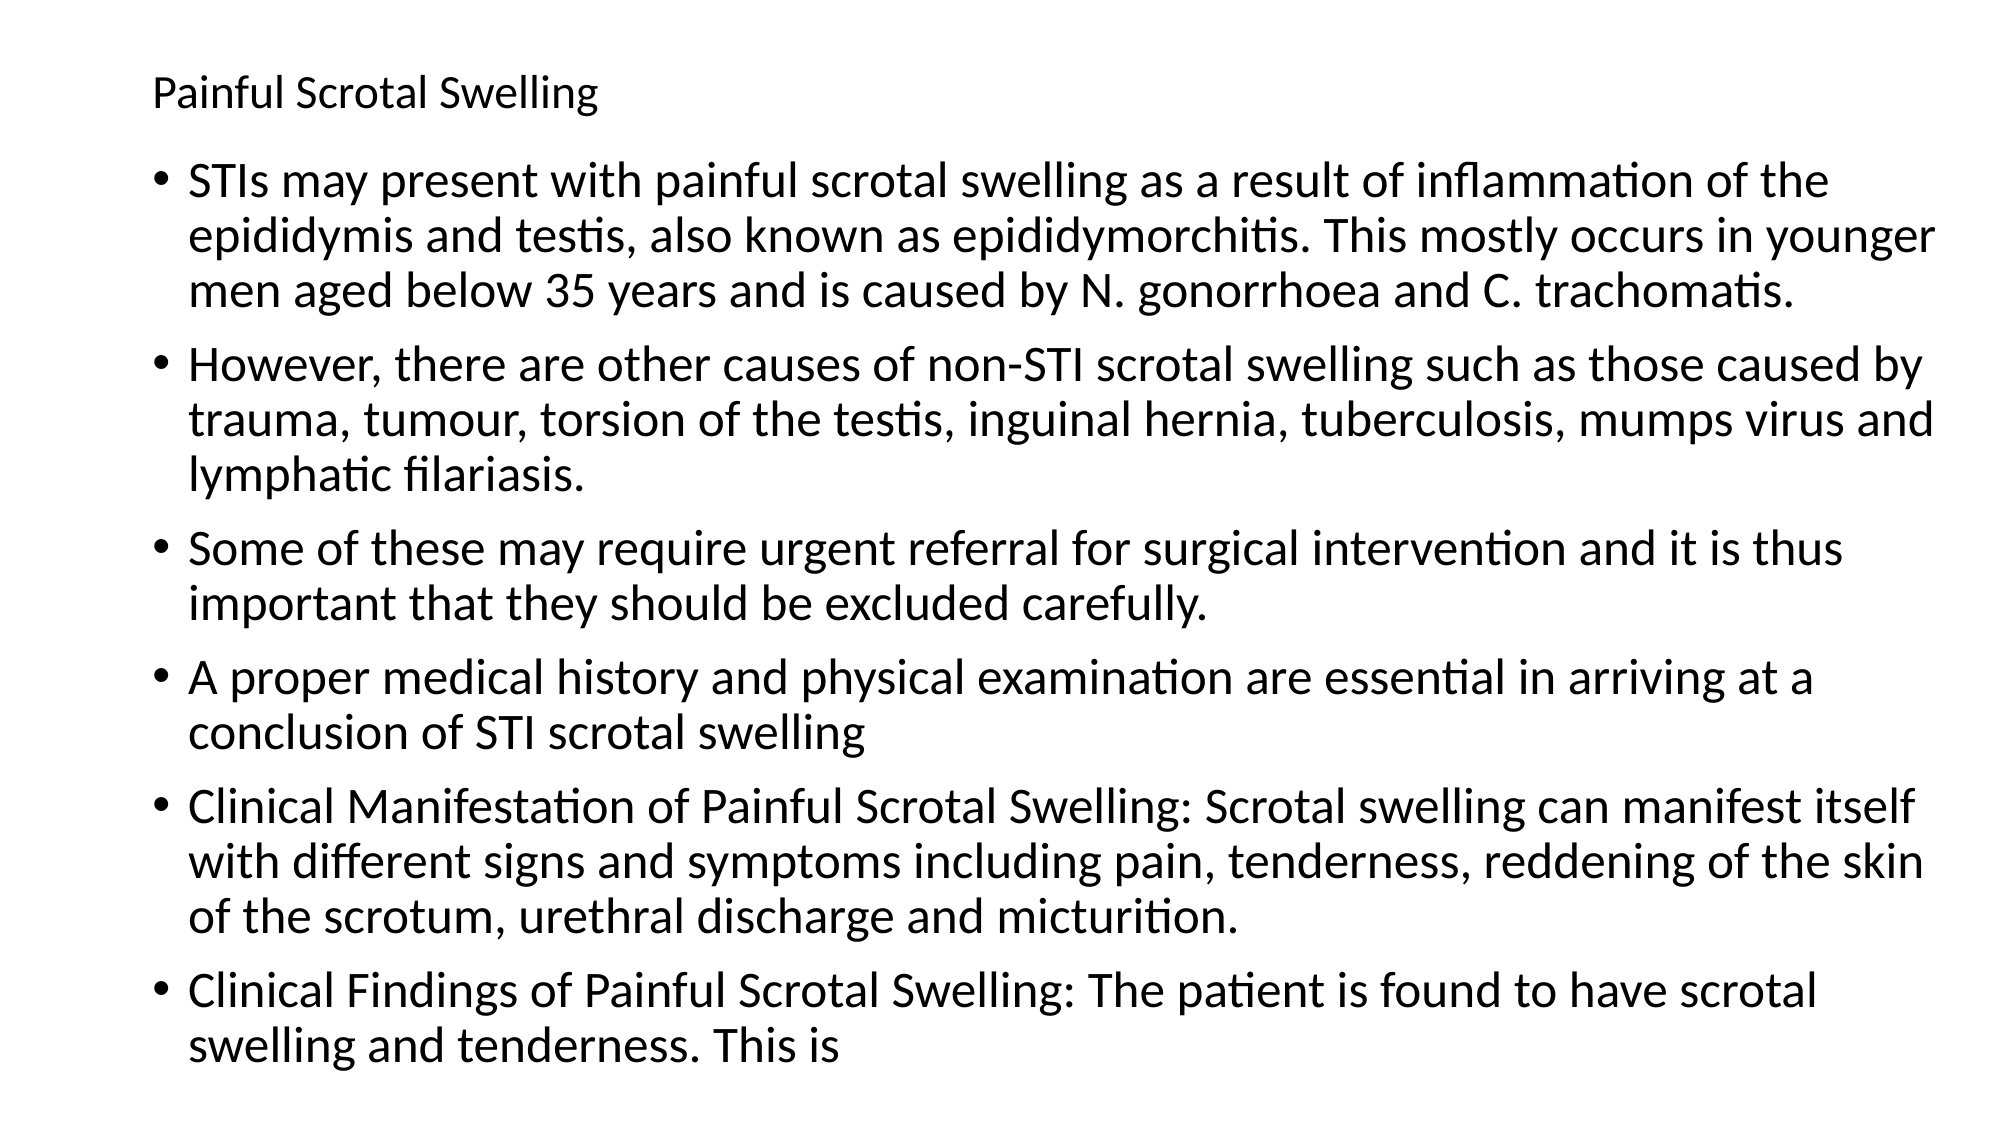

# Painful Scrotal Swelling
STIs may present with painful scrotal swelling as a result of inflammation of the epididymis and testis, also known as epididymorchitis. This mostly occurs in younger men aged below 35 years and is caused by N. gonorrhoea and C. trachomatis.
However, there are other causes of non-STI scrotal swelling such as those caused by trauma, tumour, torsion of the testis, inguinal hernia, tuberculosis, mumps virus and lymphatic filariasis.
Some of these may require urgent referral for surgical intervention and it is thus important that they should be excluded carefully.
A proper medical history and physical examination are essential in arriving at a conclusion of STI scrotal swelling
Clinical Manifestation of Painful Scrotal Swelling: Scrotal swelling can manifest itself with different signs and symptoms including pain, tenderness, reddening of the skin of the scrotum, urethral discharge and micturition.
Clinical Findings of Painful Scrotal Swelling: The patient is found to have scrotal swelling and tenderness. This is